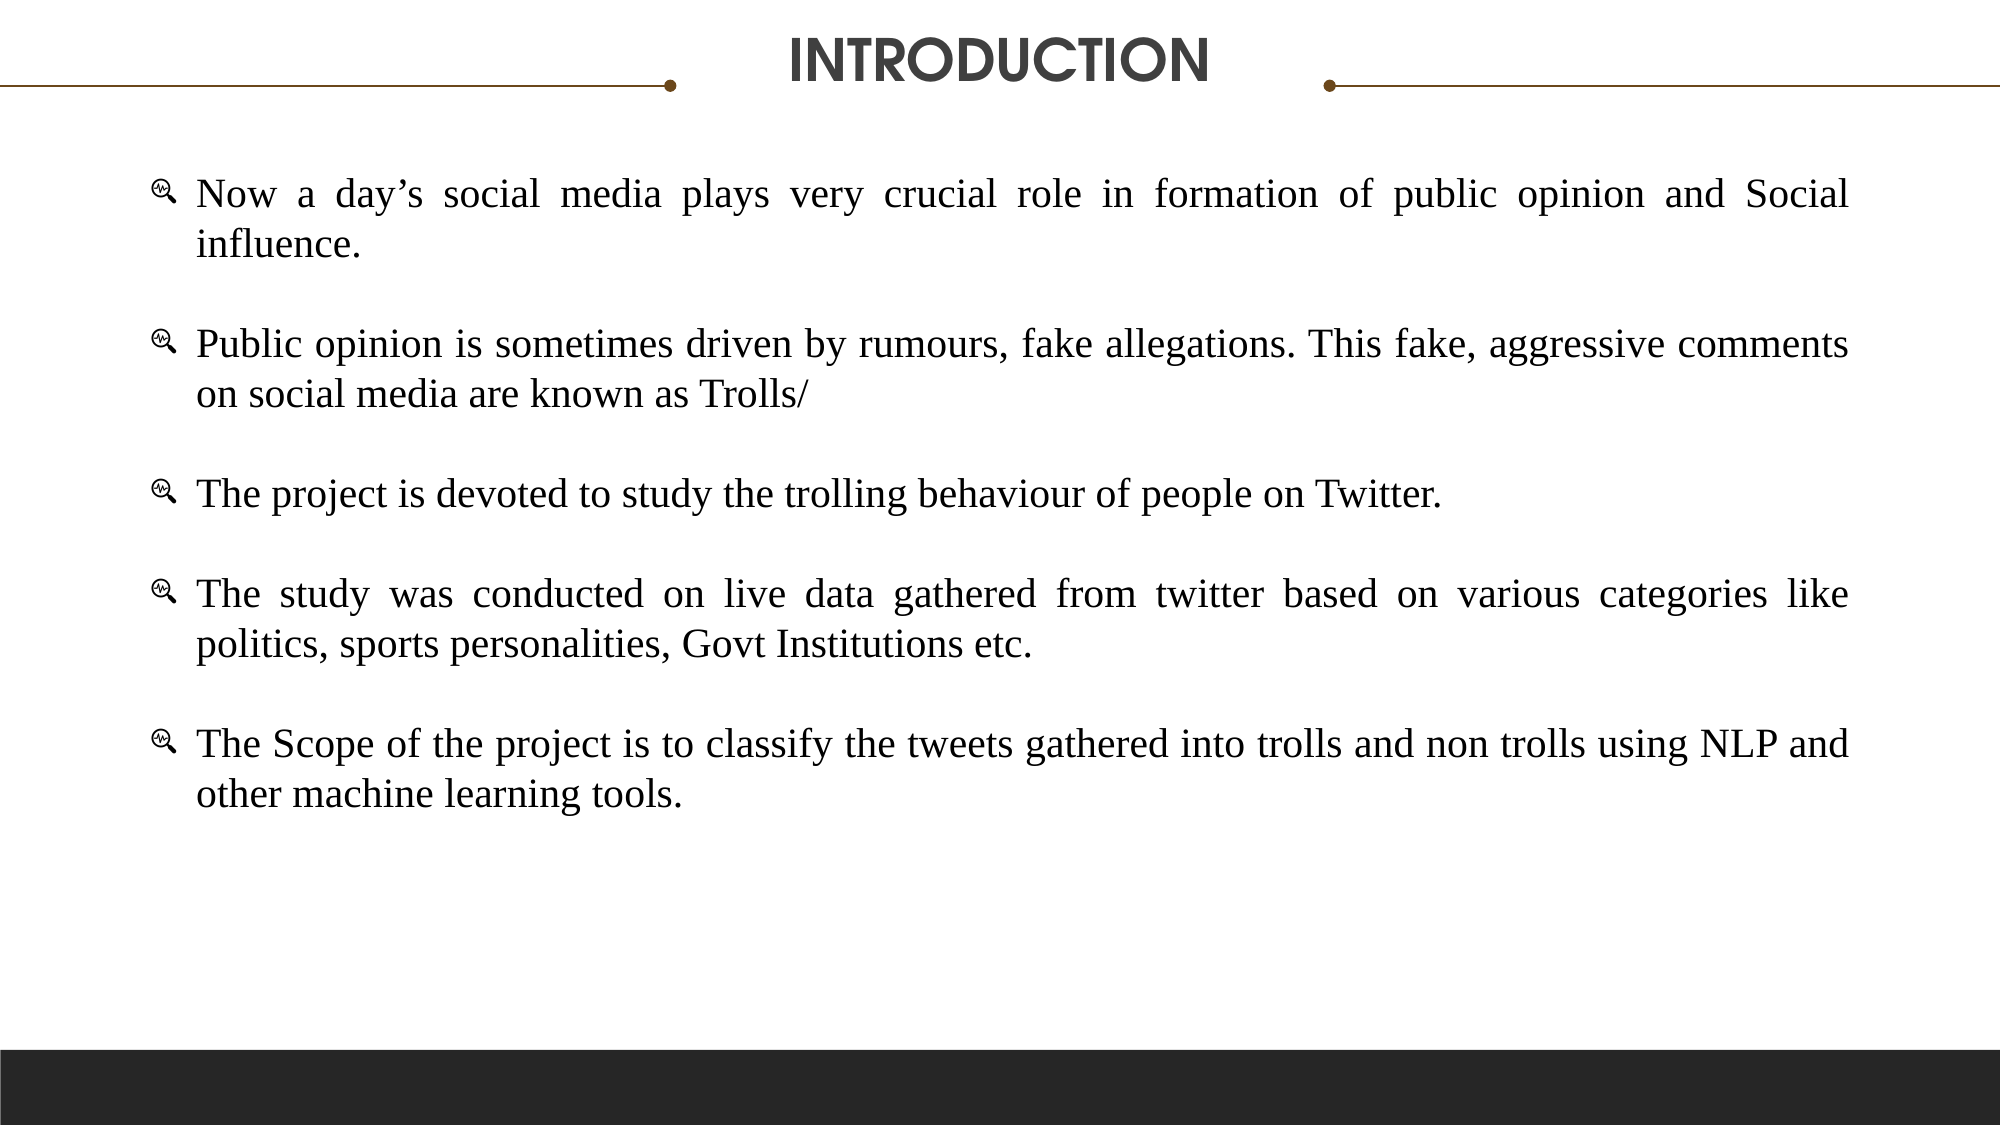

INTRODUCTION
Now a day’s social media plays very crucial role in formation of public opinion and Social influence.

Public opinion is sometimes driven by rumours, fake allegations. This fake, aggressive comments on social media are known as Trolls/

The project is devoted to study the trolling behaviour of people on Twitter.

The study was conducted on live data gathered from twitter based on various categories like politics, sports personalities, Govt Institutions etc.

The Scope of the project is to classify the tweets gathered into trolls and non trolls using NLP and other machine learning tools.